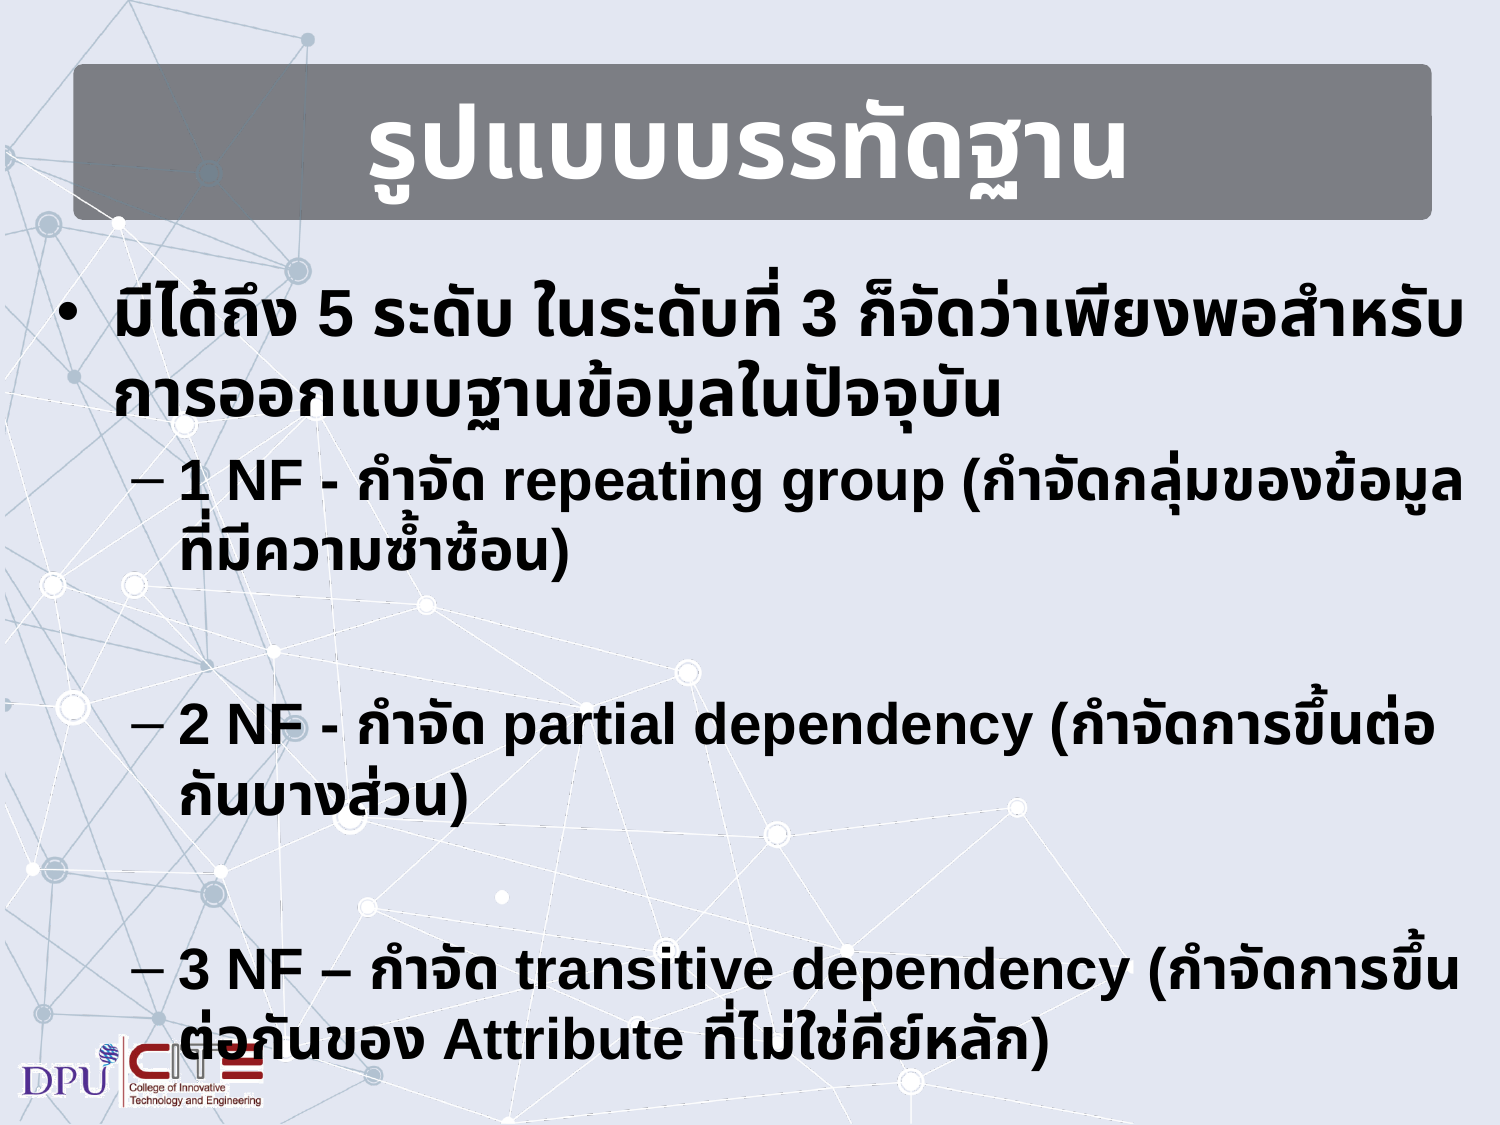

# รูปแบบบรรทัดฐาน
มีได้ถึง 5 ระดับ ในระดับที่ 3 ก็จัดว่าเพียงพอสำหรับการออกแบบฐานข้อมูลในปัจจุบัน
1 NF - กำจัด repeating group (กำจัดกลุ่มของข้อมูลที่มีความซ้ำซ้อน)

2 NF - กำจัด partial dependency (กำจัดการขึ้นต่อกันบางส่วน)

3 NF – กำจัด transitive dependency (กำจัดการขึ้นต่อกันของ Attribute ที่ไม่ใช่คีย์หลัก)